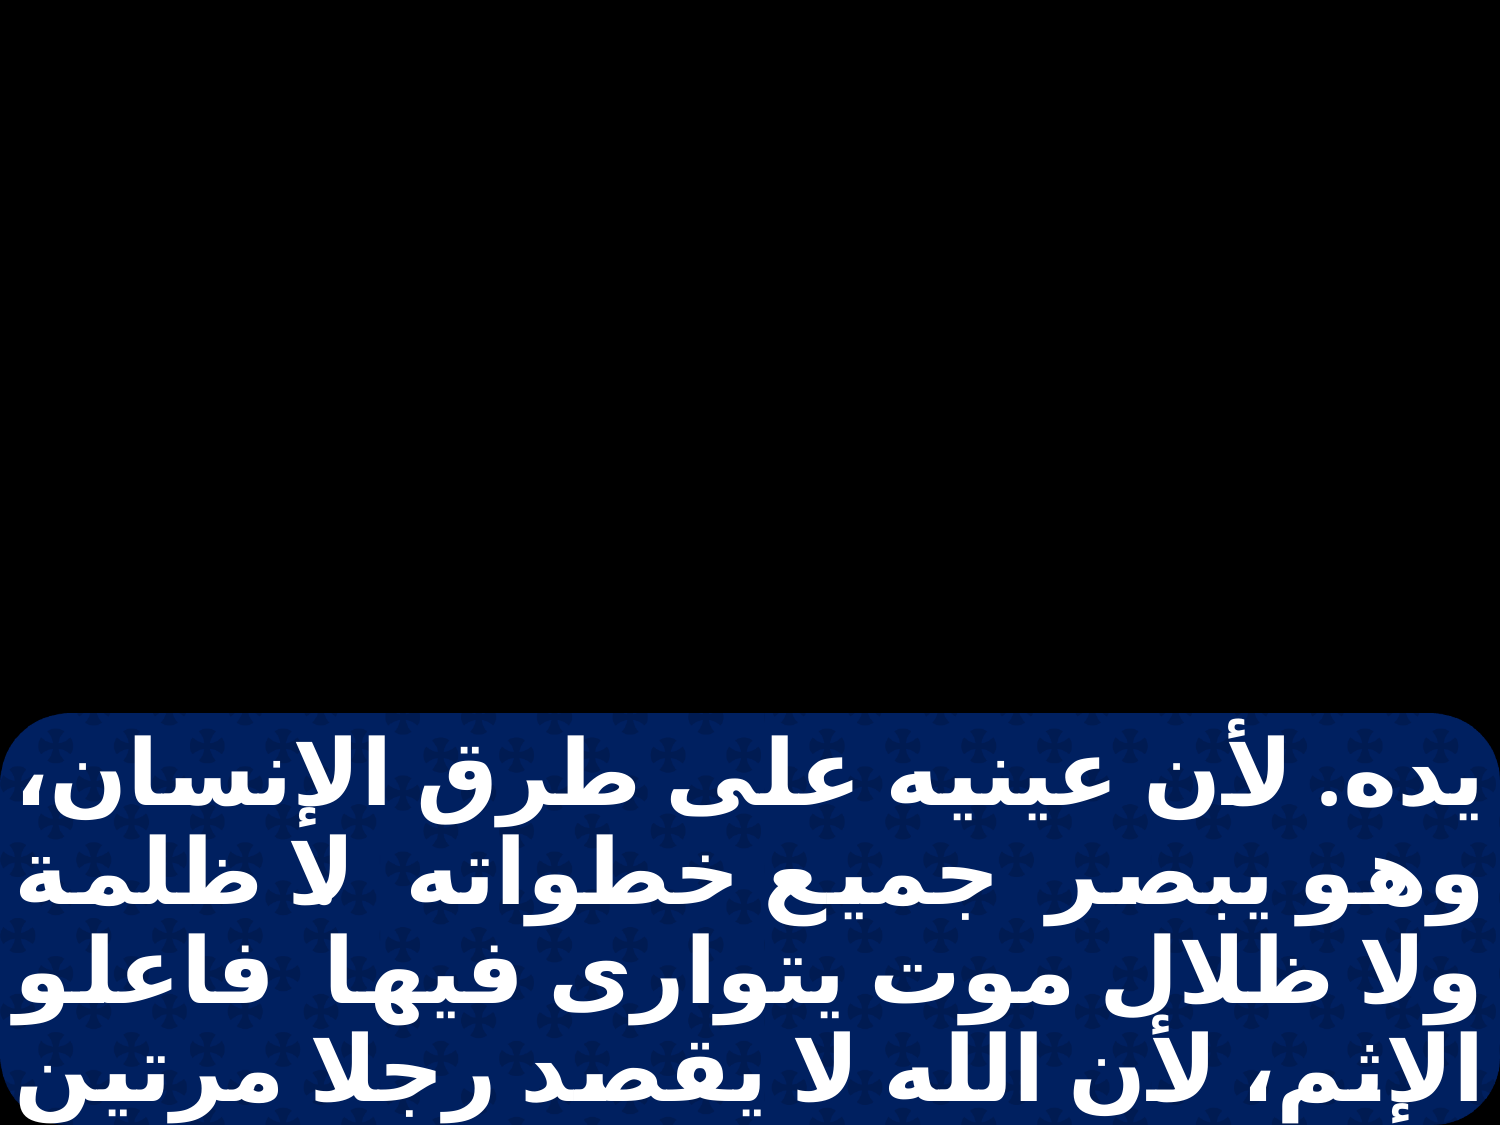

يده. لأن عينيه على طرق الإنسان، وهو يبصر  جميع خطواته. لا ظلمة ولا ظلال موت يتوارى فيها  فاعلو الإثم، لأن الله لا يقصد رجلا مرتين لينافذه  إلى قضائه. بل يحطم العظماء من غير بحث، ويقيم